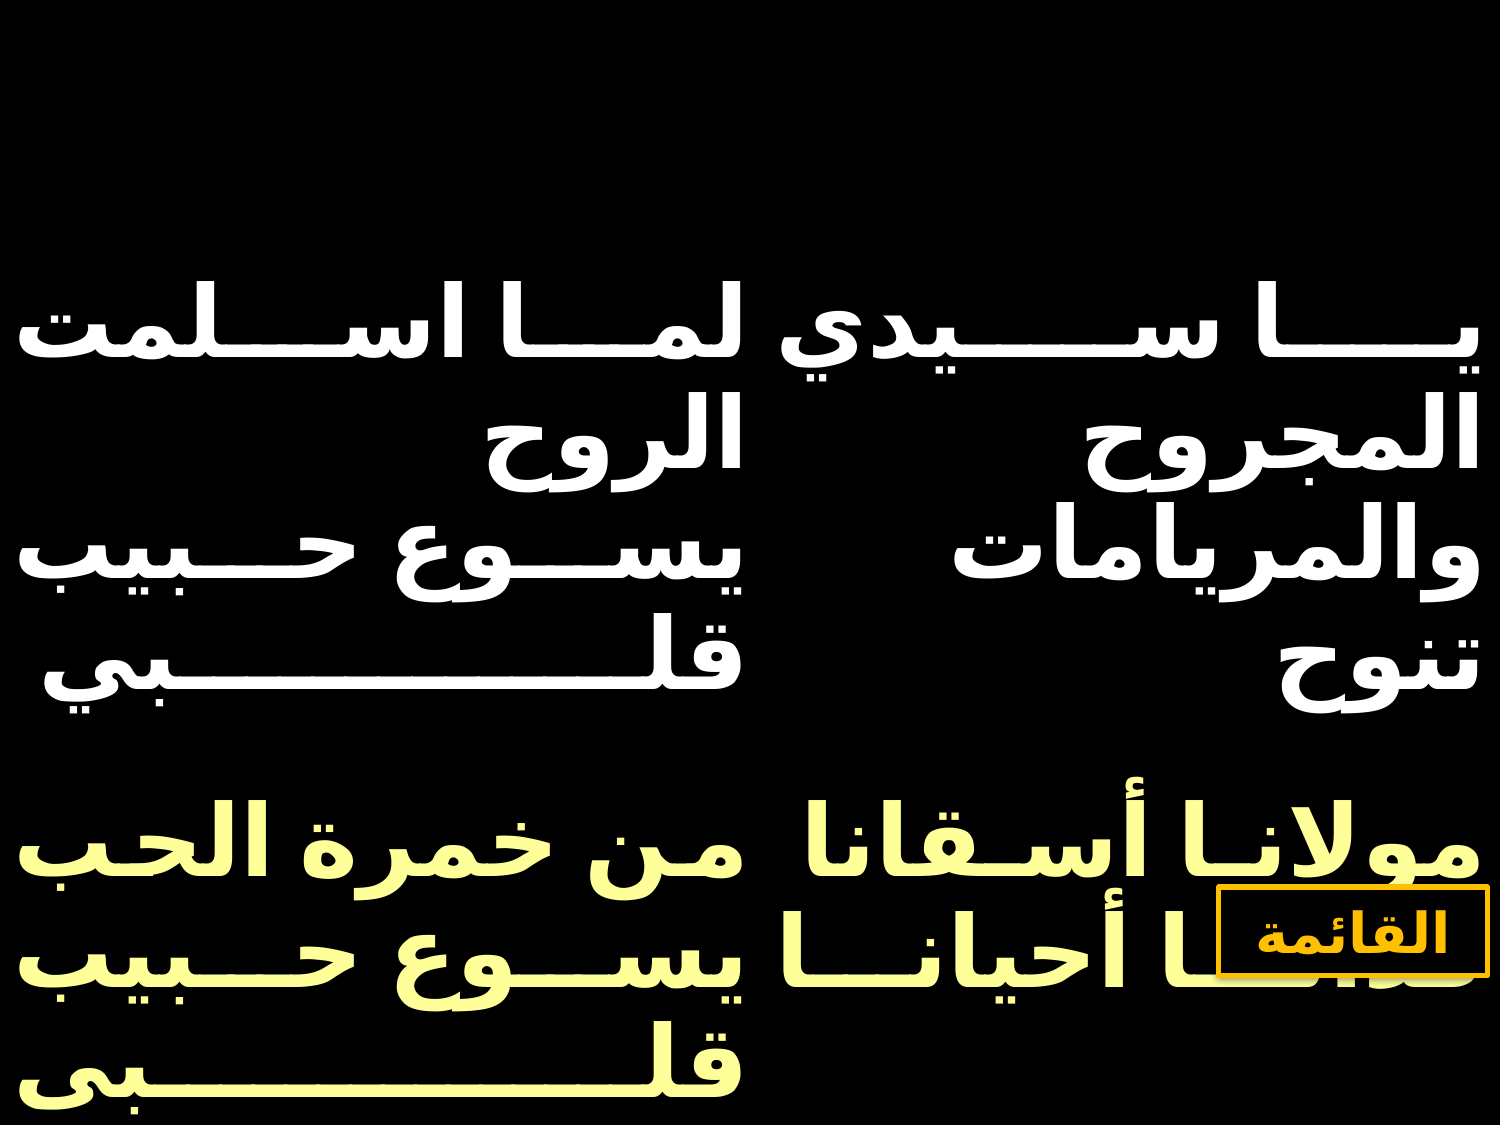

| لما اسلمت الروح يسوع حبيب قلبي | يا سيدي المجروح والمريامات تنوح |
| --- | --- |
| من خمرة الحب يسوع حبيب قلبى | مولانا أسقانا فدانا أحيانا |
القائمة